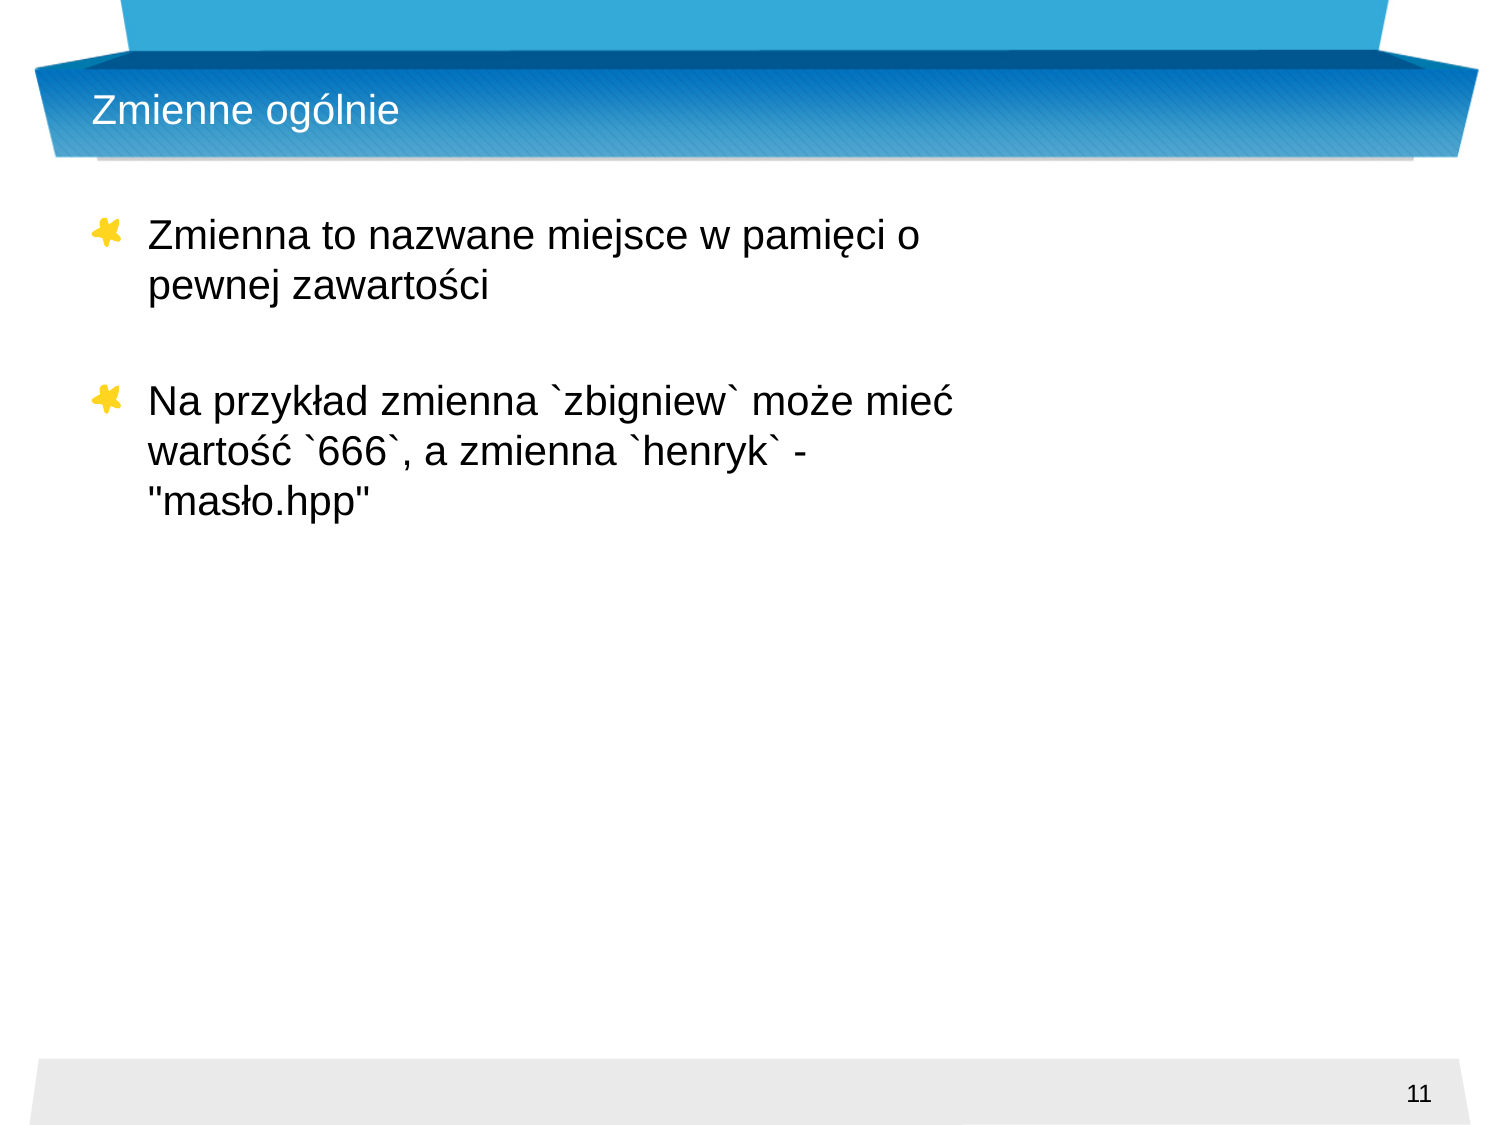

# Zmienne ogólnie
Zmienna to nazwane miejsce w pamięci o pewnej zawartości

Na przykład zmienna `zbigniew` może mieć wartość `666`, a zmienna `henryk` - "masło.hpp"